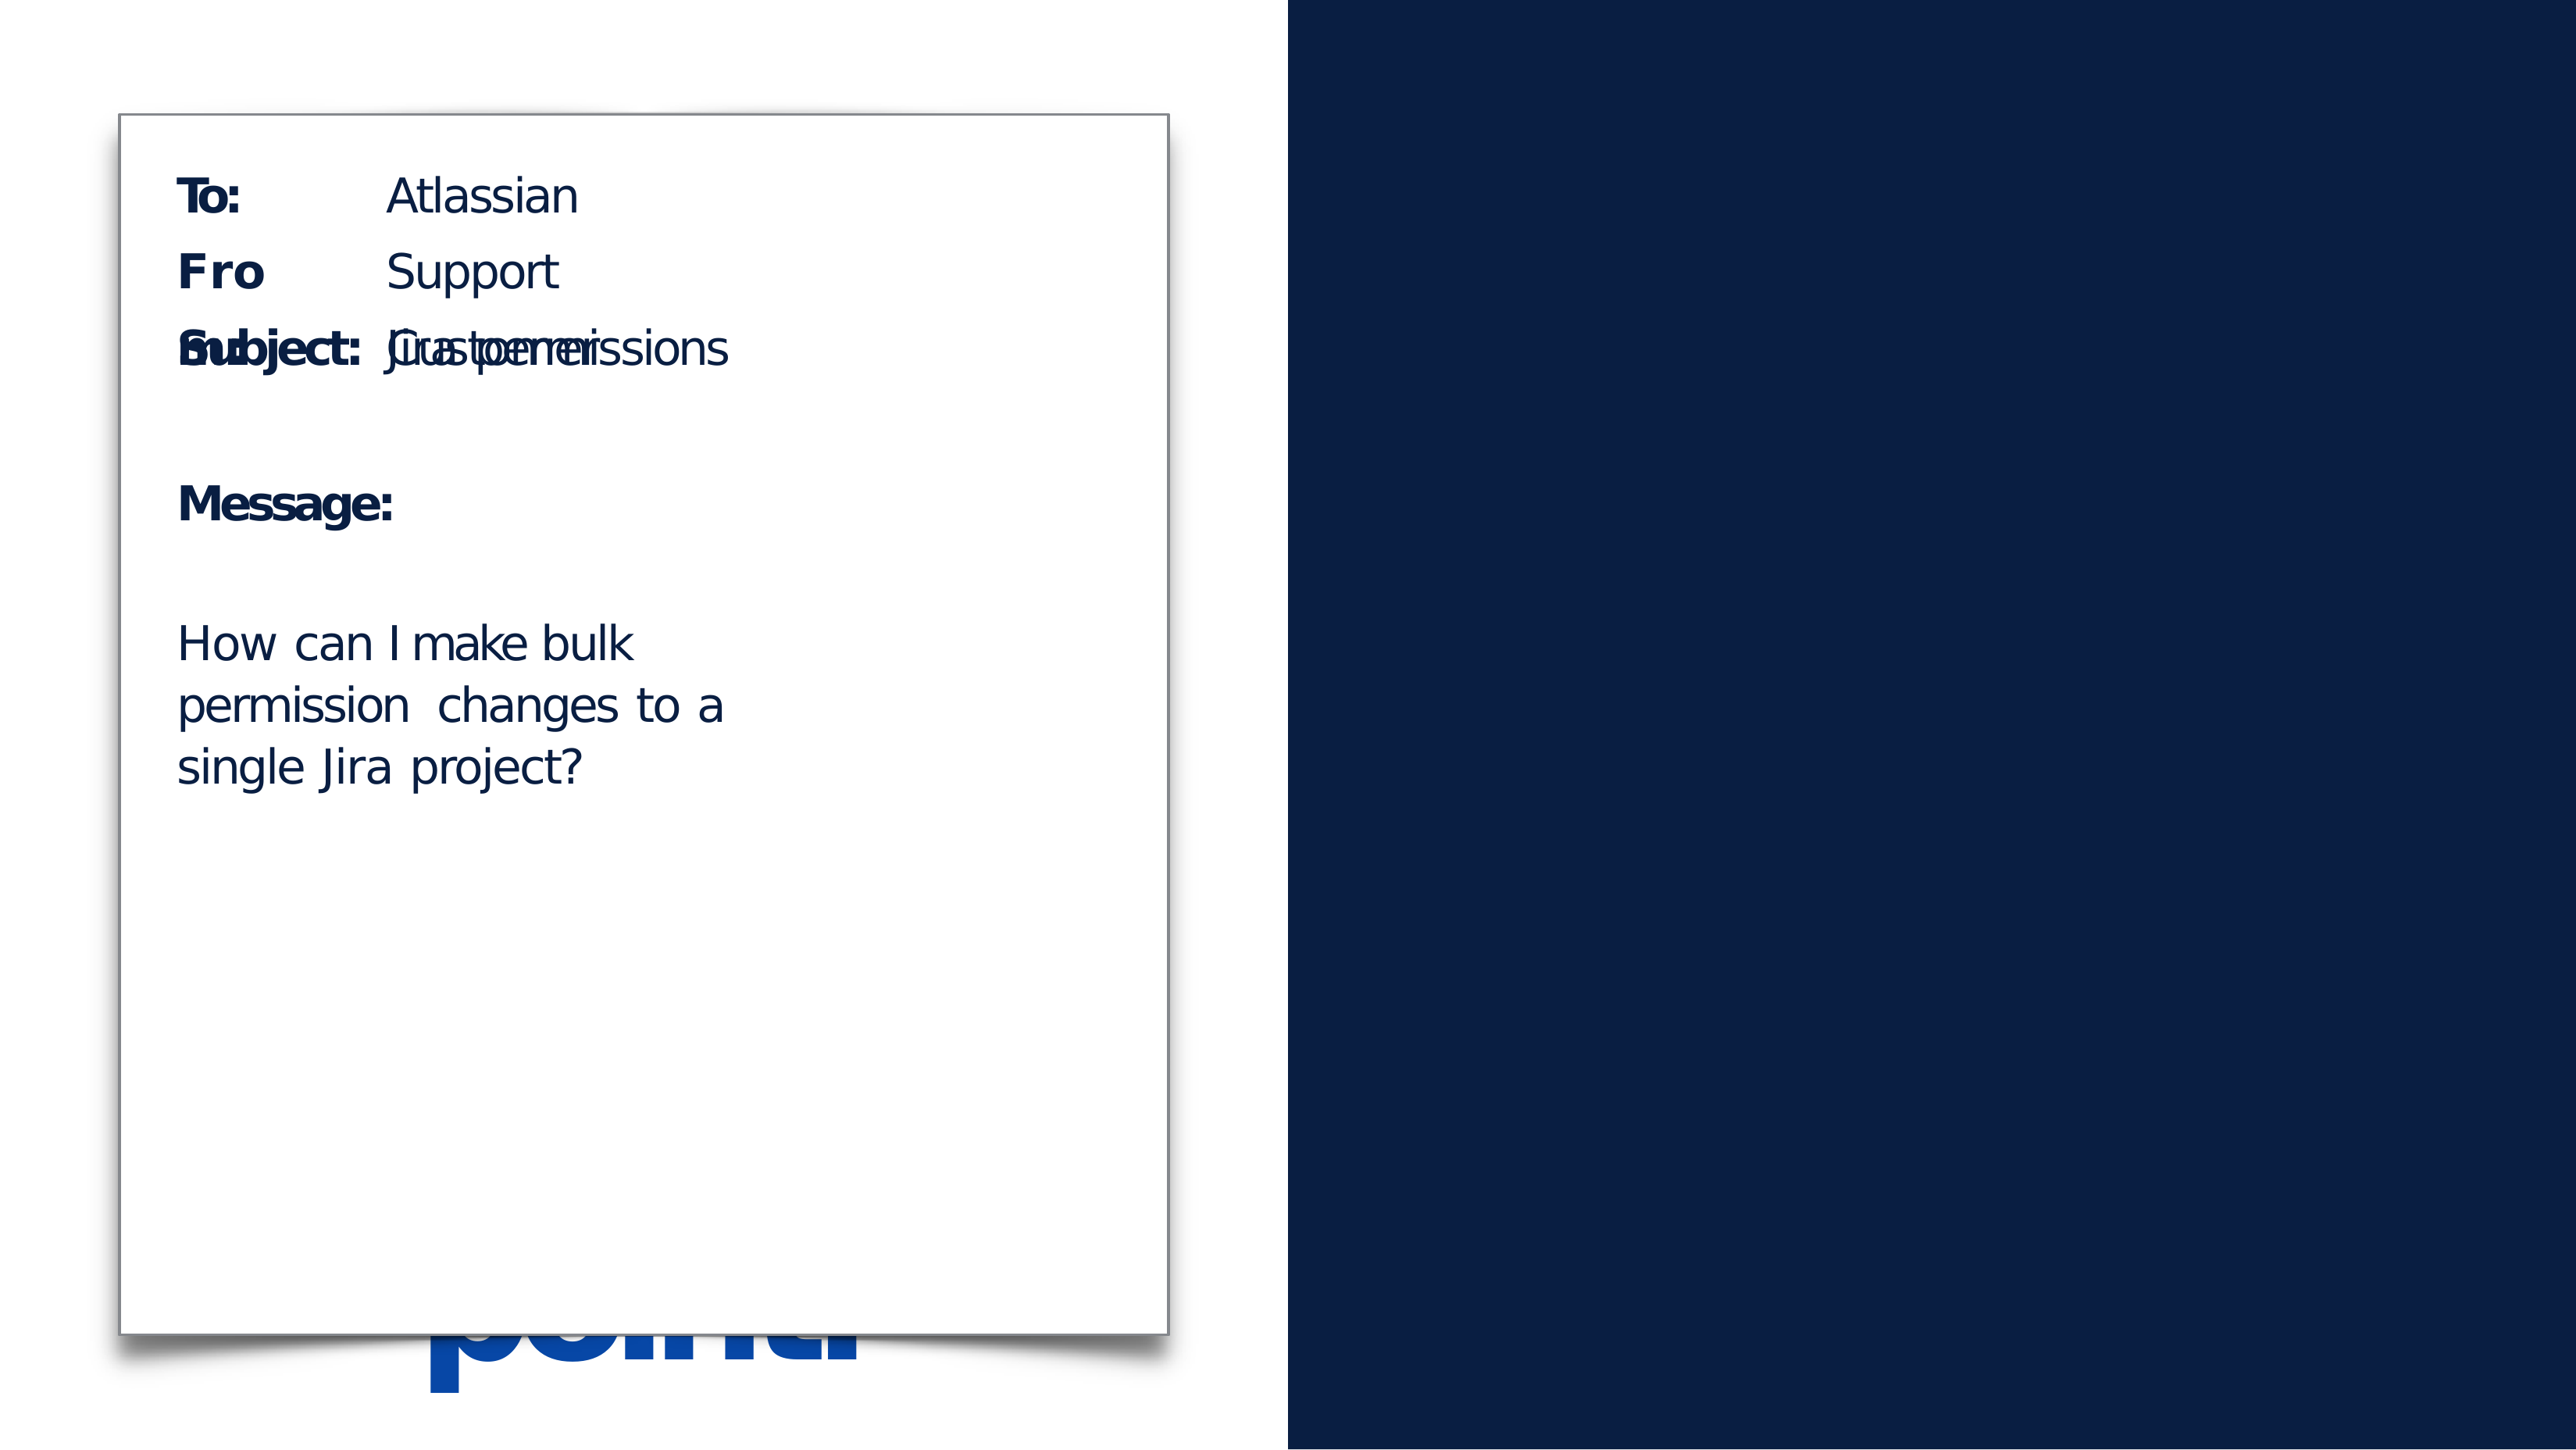

ONE SIDE

Use when  explaining  two sides of  a point.
RECOMMENDATIONS

Managing Global Permissions
Global permissions are system-wide and are granted to groups of users.  You can refer to project permissions to manage permissions that apply  to individual projects.

Jira Permissions General Overview
JIRA has a flexible security system which allows you to configure who  can access JIRA, and what they can do/see within JIRA.

Not able to bulk edit Team field in Jira
Attempting to update the Team field in a bulk edit is not possible at the  moment

Managing project permissions
Project permissions are created within permission schemes, which are  then assigned to specific projects by Jira Administrators.

To:  From:
Atlassian Support  Customer
Subject:	Jira permissions

Message:

How can I make bulk permission  changes to a single Jira project?